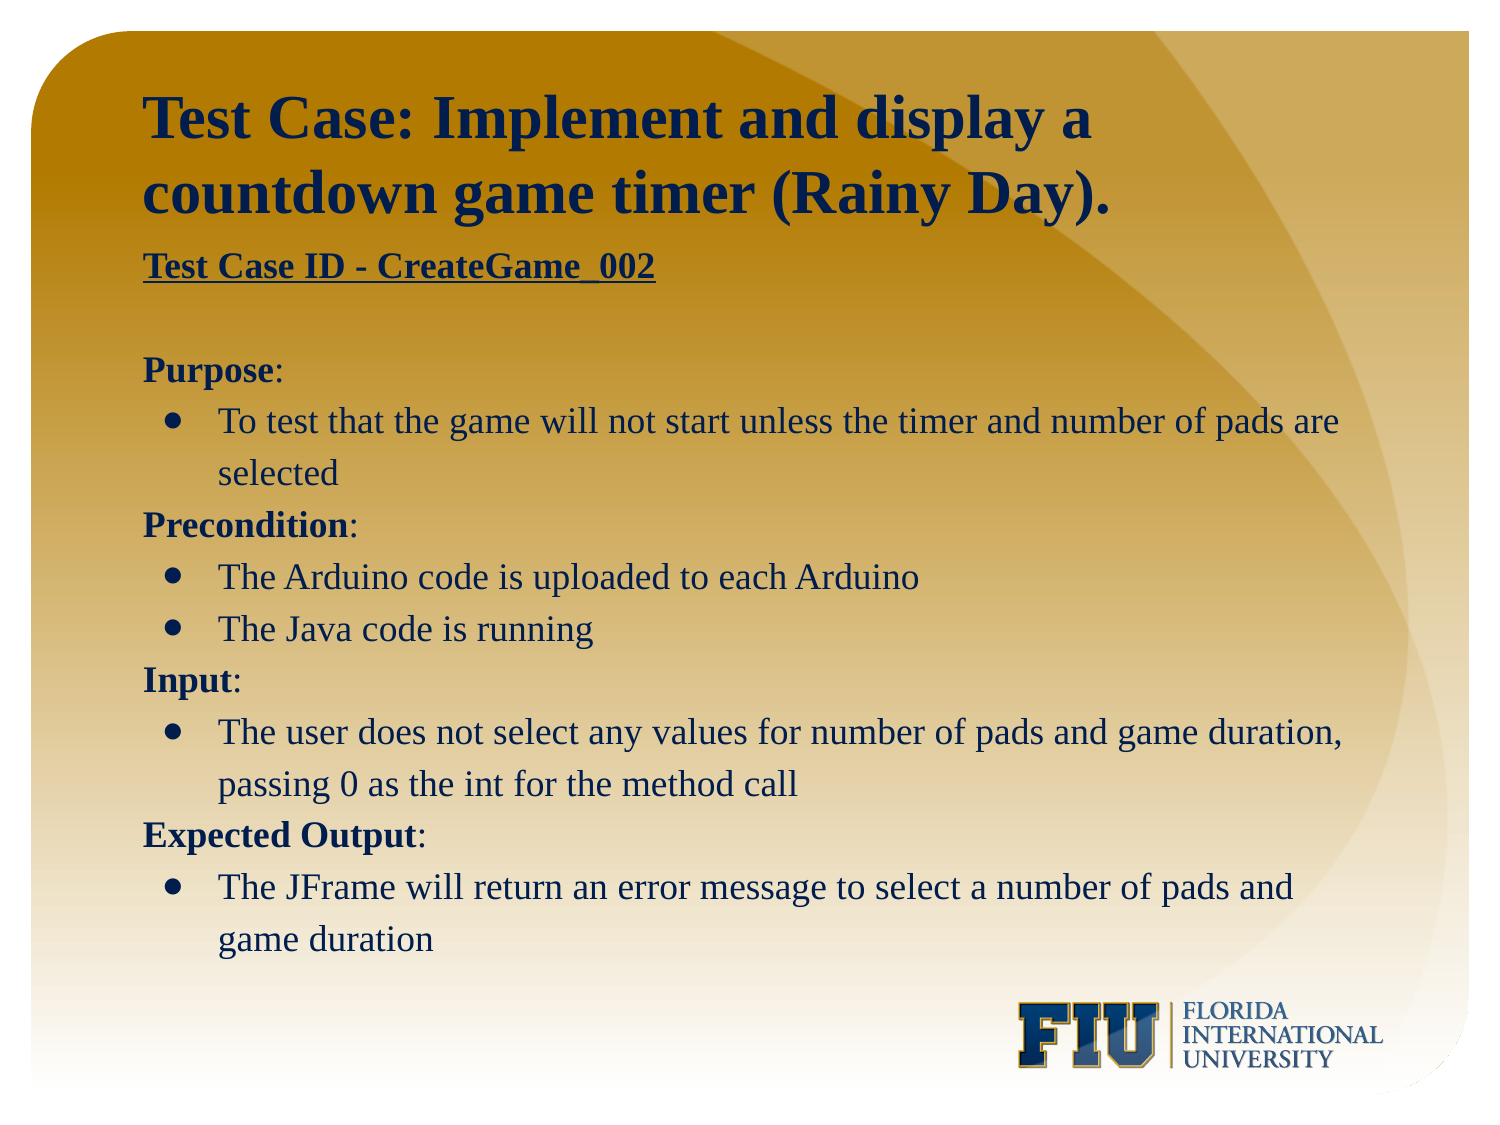

# Test Case: Implement and display a countdown game timer (Rainy Day).
Test Case ID - CreateGame_002

Purpose:
To test that the game will not start unless the timer and number of pads are selected
Precondition:
The Arduino code is uploaded to each Arduino
The Java code is running
Input:
The user does not select any values for number of pads and game duration, passing 0 as the int for the method call
Expected Output:
The JFrame will return an error message to select a number of pads and game duration